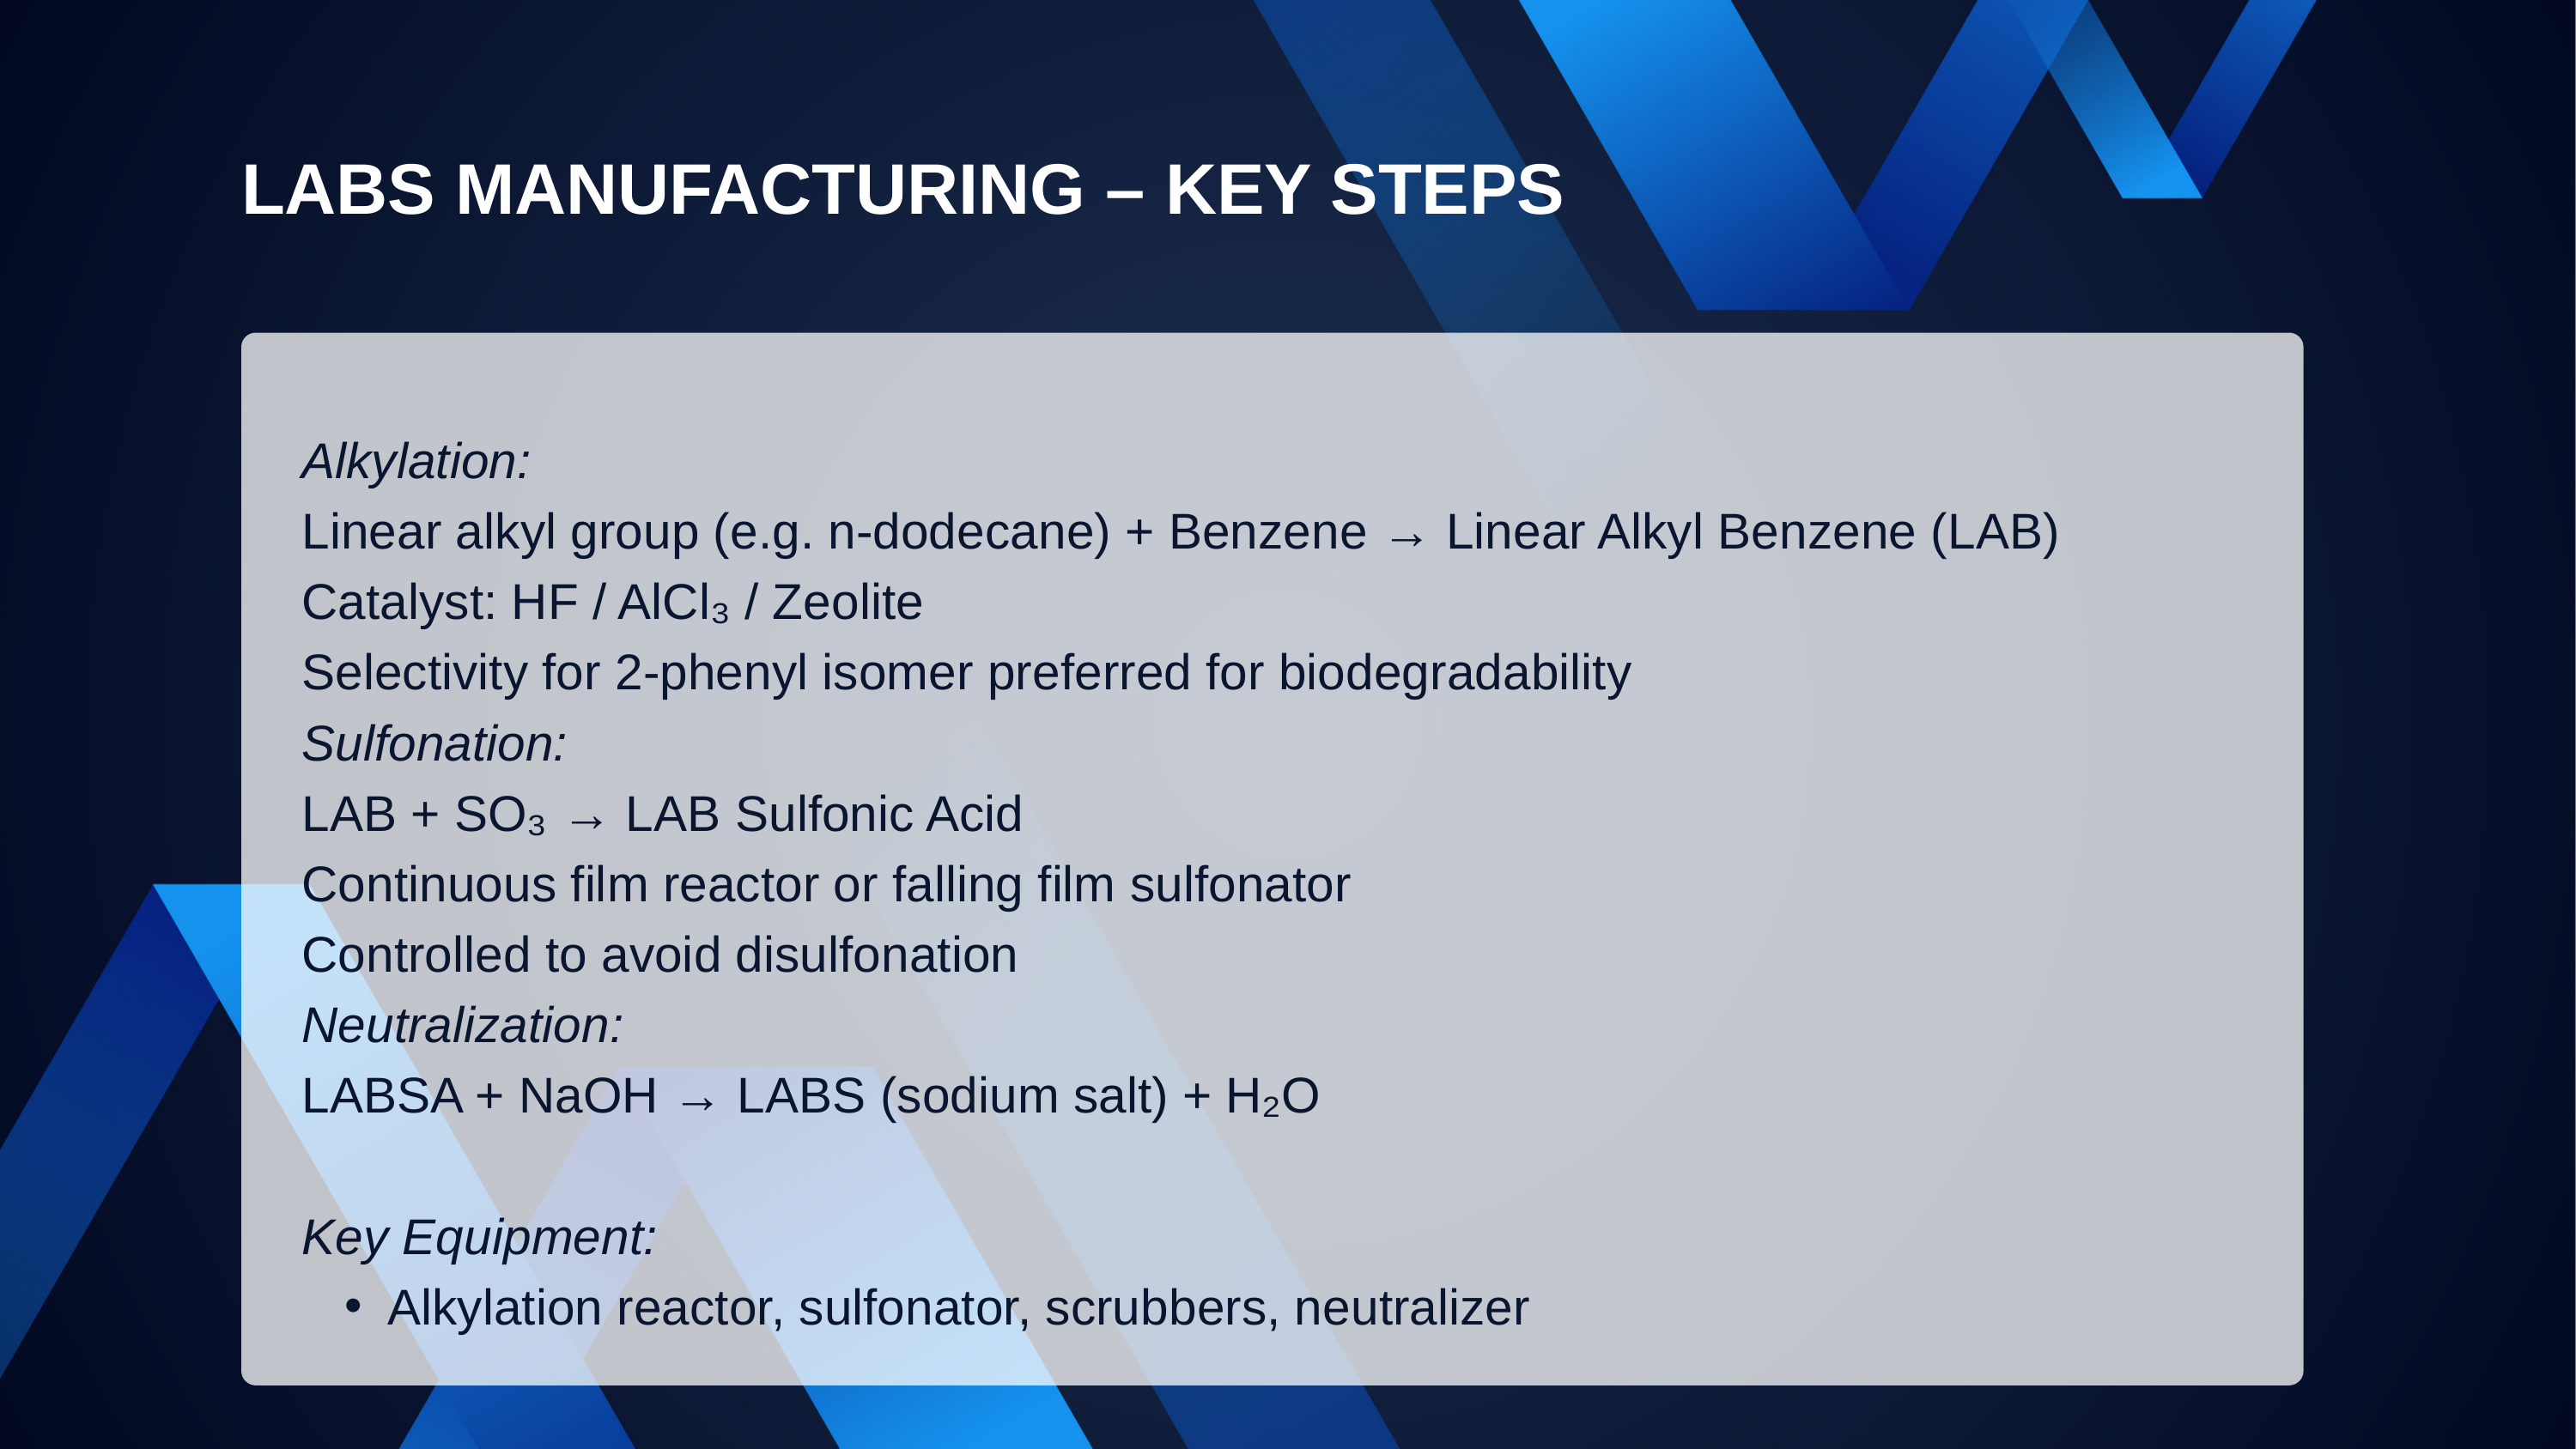

LABS MANUFACTURING – KEY STEPS

Alkylation:
Linear alkyl group (e.g. n-dodecane) + Benzene → Linear Alkyl Benzene (LAB)
Catalyst: HF / AlCl₃ / Zeolite
Selectivity for 2-phenyl isomer preferred for biodegradability
Sulfonation:
LAB + SO₃ → LAB Sulfonic Acid
Continuous film reactor or falling film sulfonator
Controlled to avoid disulfonation
Neutralization:
LABSA + NaOH → LABS (sodium salt) + H₂O

Key Equipment:
Alkylation reactor, sulfonator, scrubbers, neutralizer